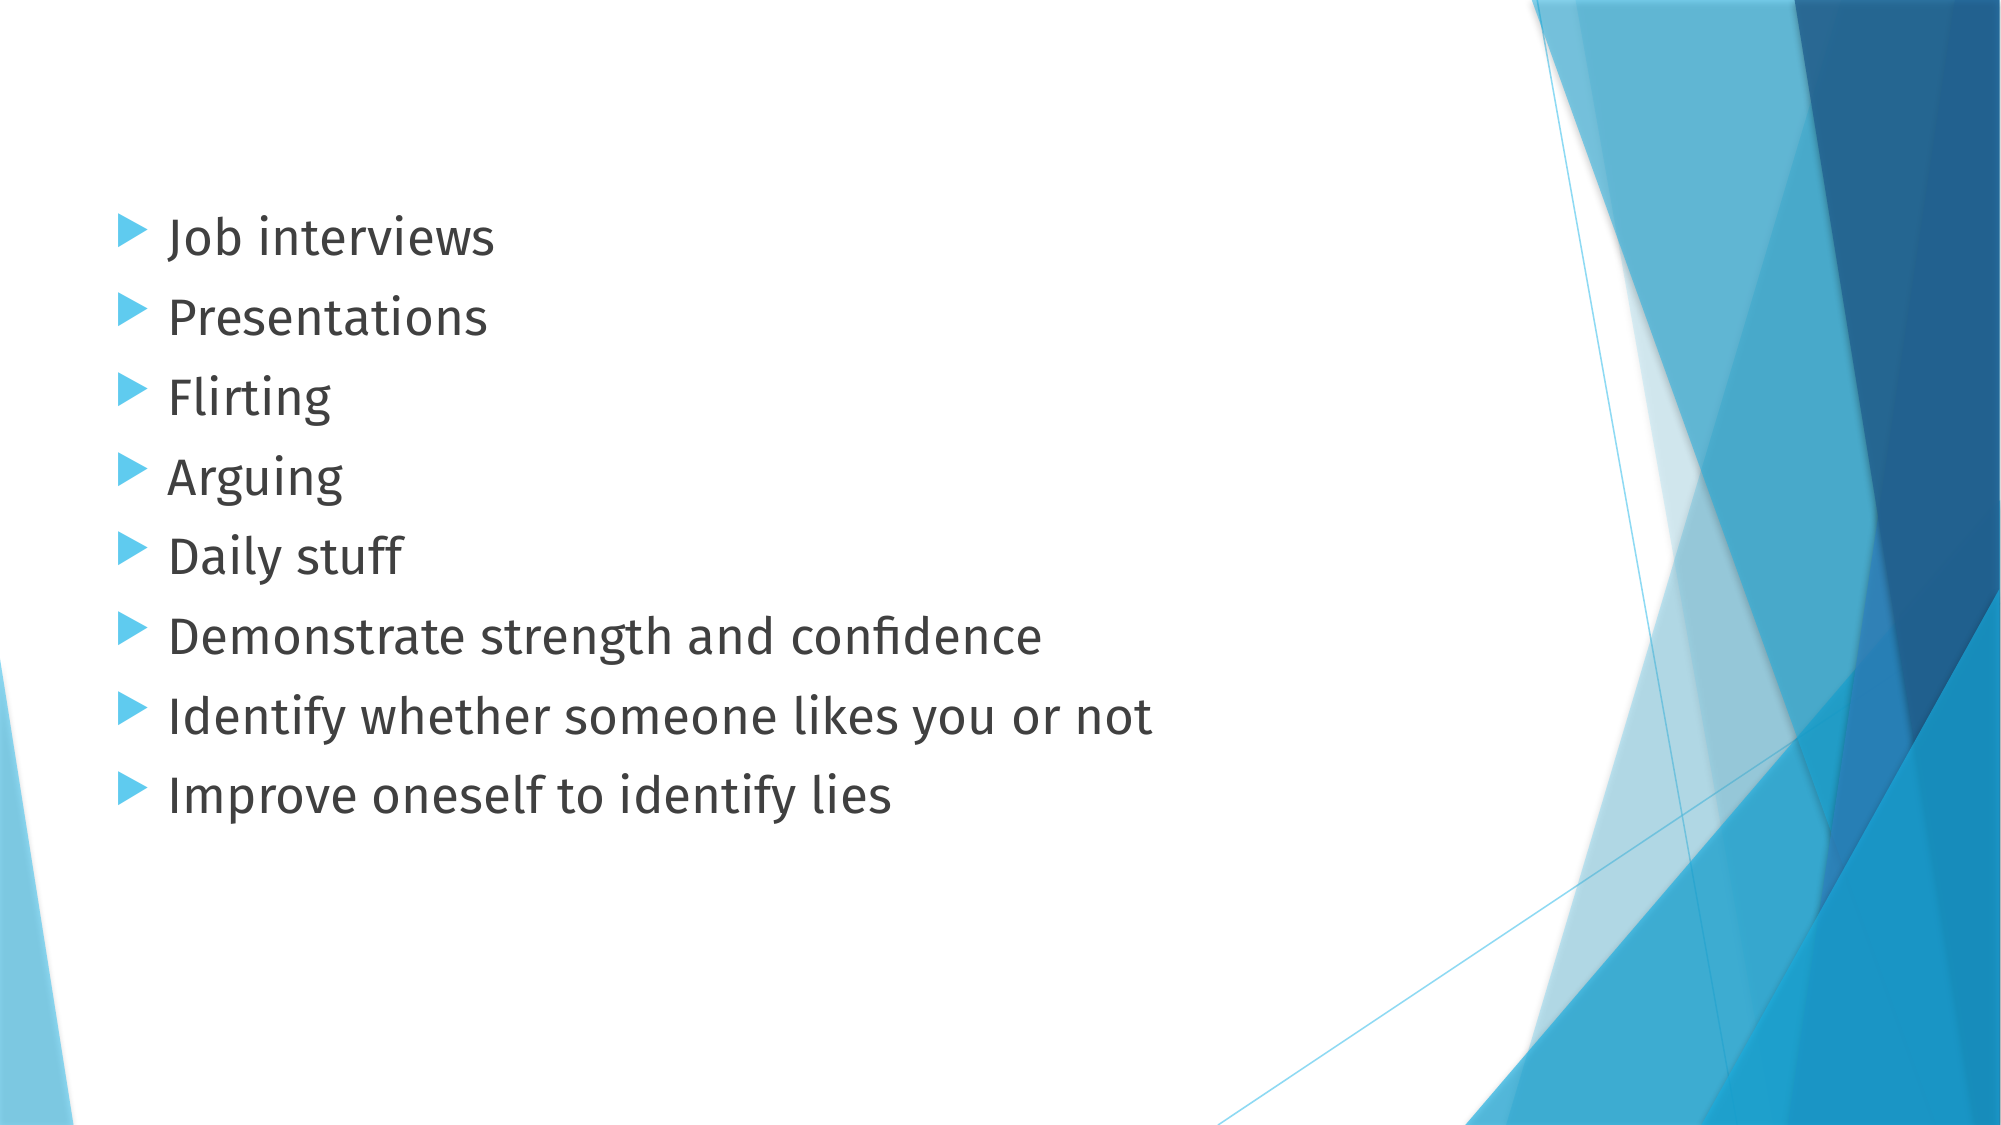

Job interviews
Presentations
Flirting
Arguing
Daily stuff
Demonstrate strength and confidence
Identify whether someone likes you or not
Improve oneself to identify lies